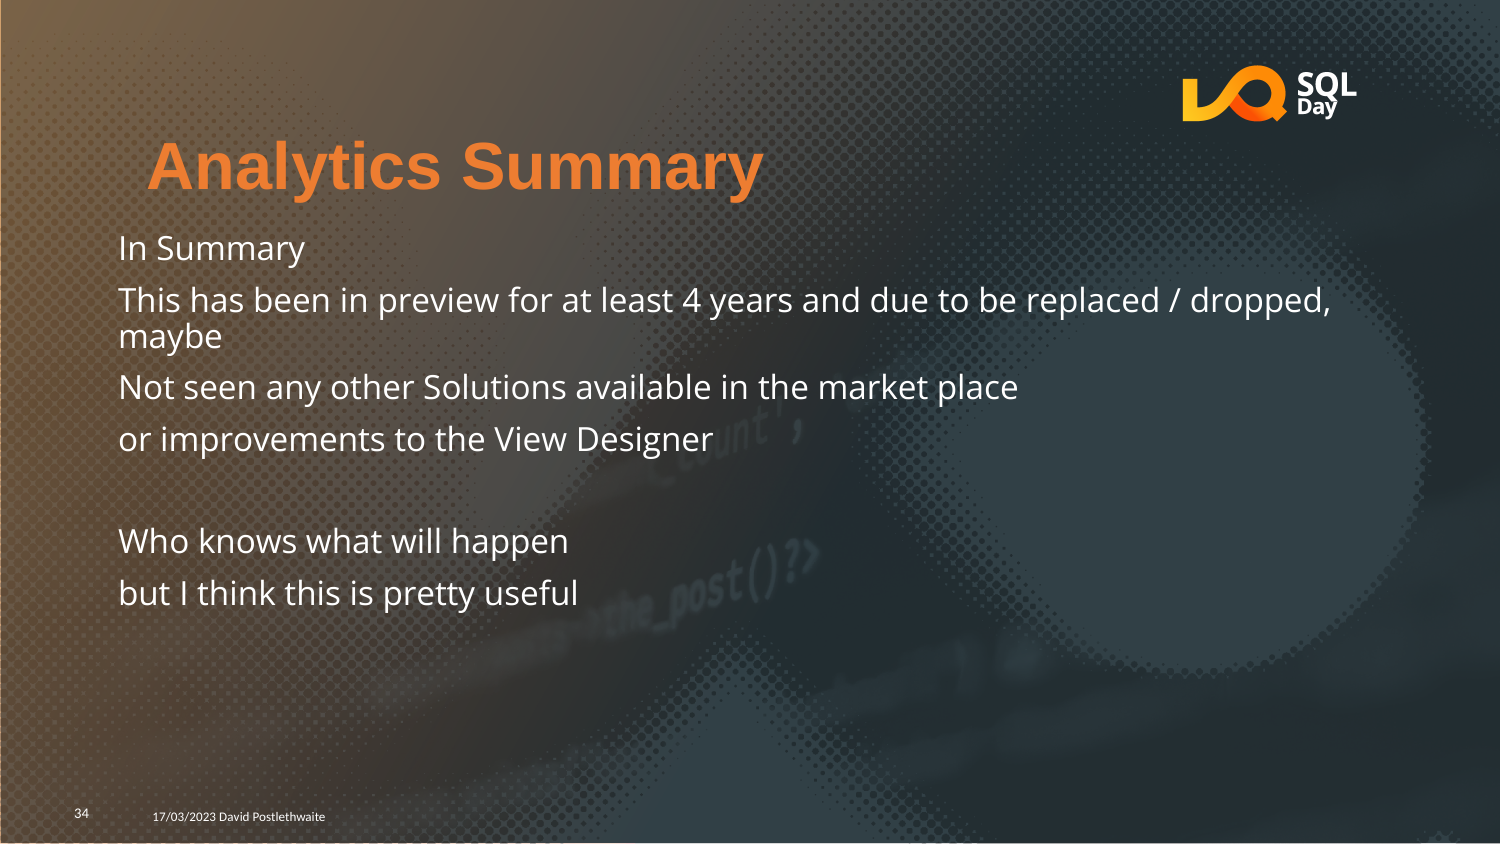

# Analytics Summary
In Summary
This has been in preview for at least 4 years and due to be replaced / dropped, maybe
Not seen any other Solutions available in the market place
or improvements to the View Designer

Who knows what will happen
but I think this is pretty useful